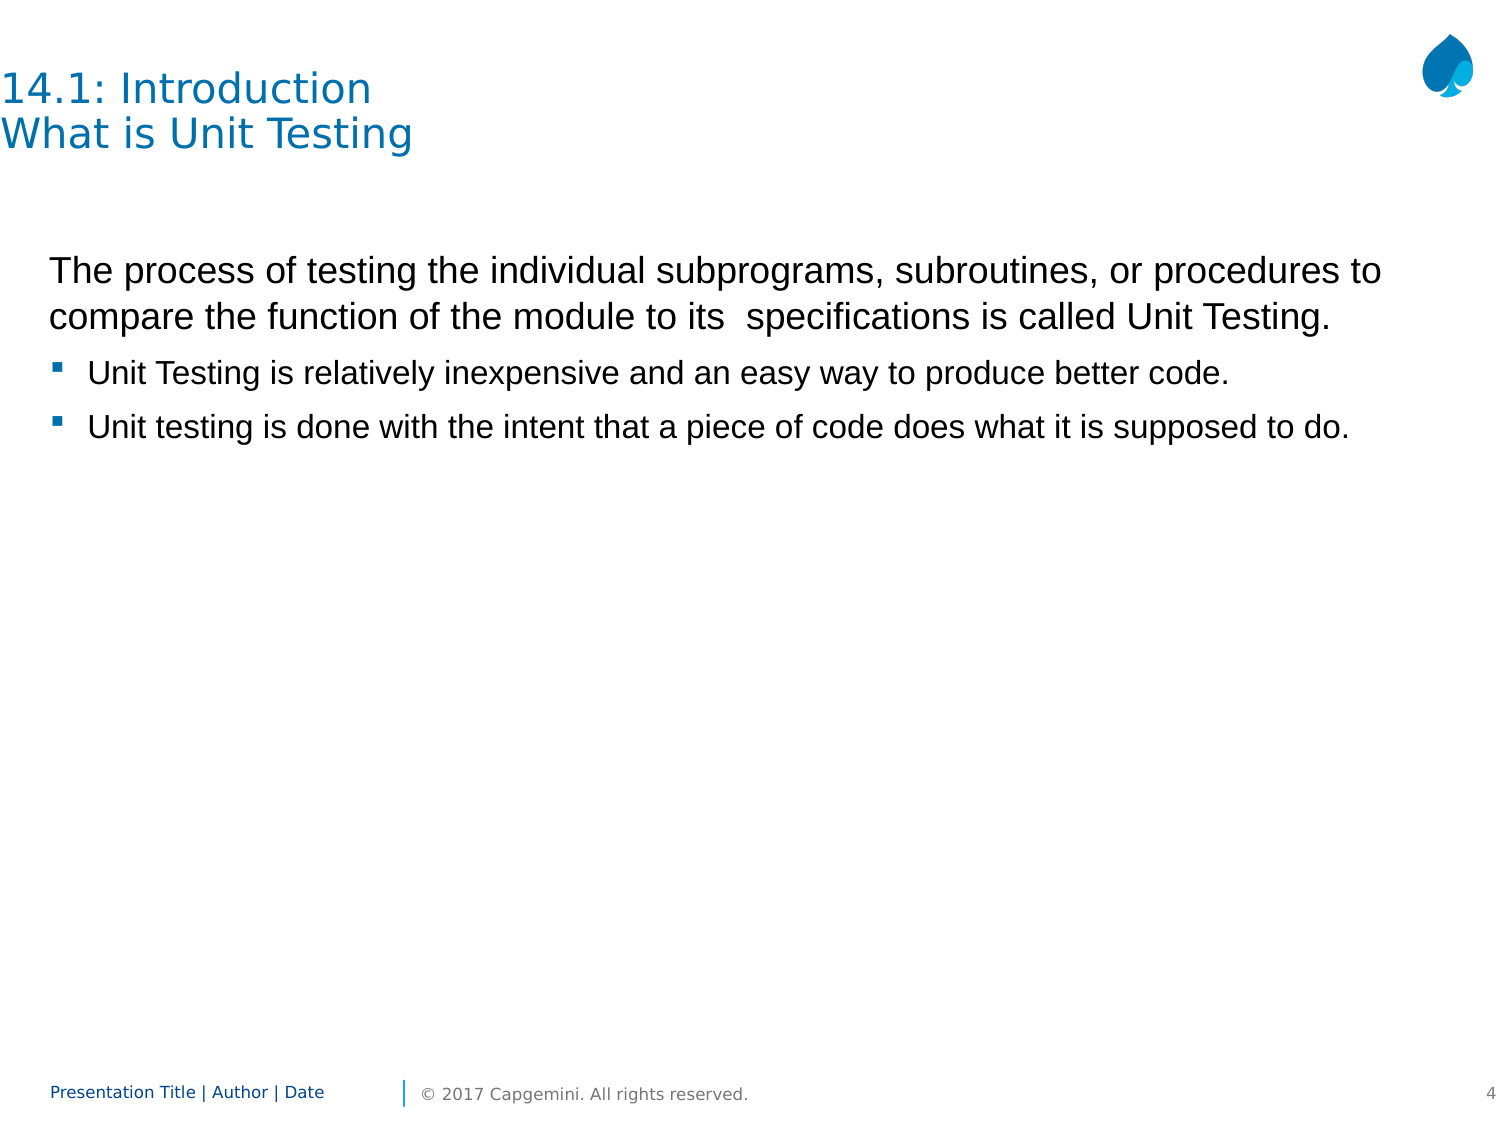

14.1: Introduction
What is Unit Testing
The process of testing the individual subprograms, subroutines, or procedures to compare the function of the module to its  specifications is called Unit Testing.
Unit Testing is relatively inexpensive and an easy way to produce better code.
Unit testing is done with the intent that a piece of code does what it is supposed to do.